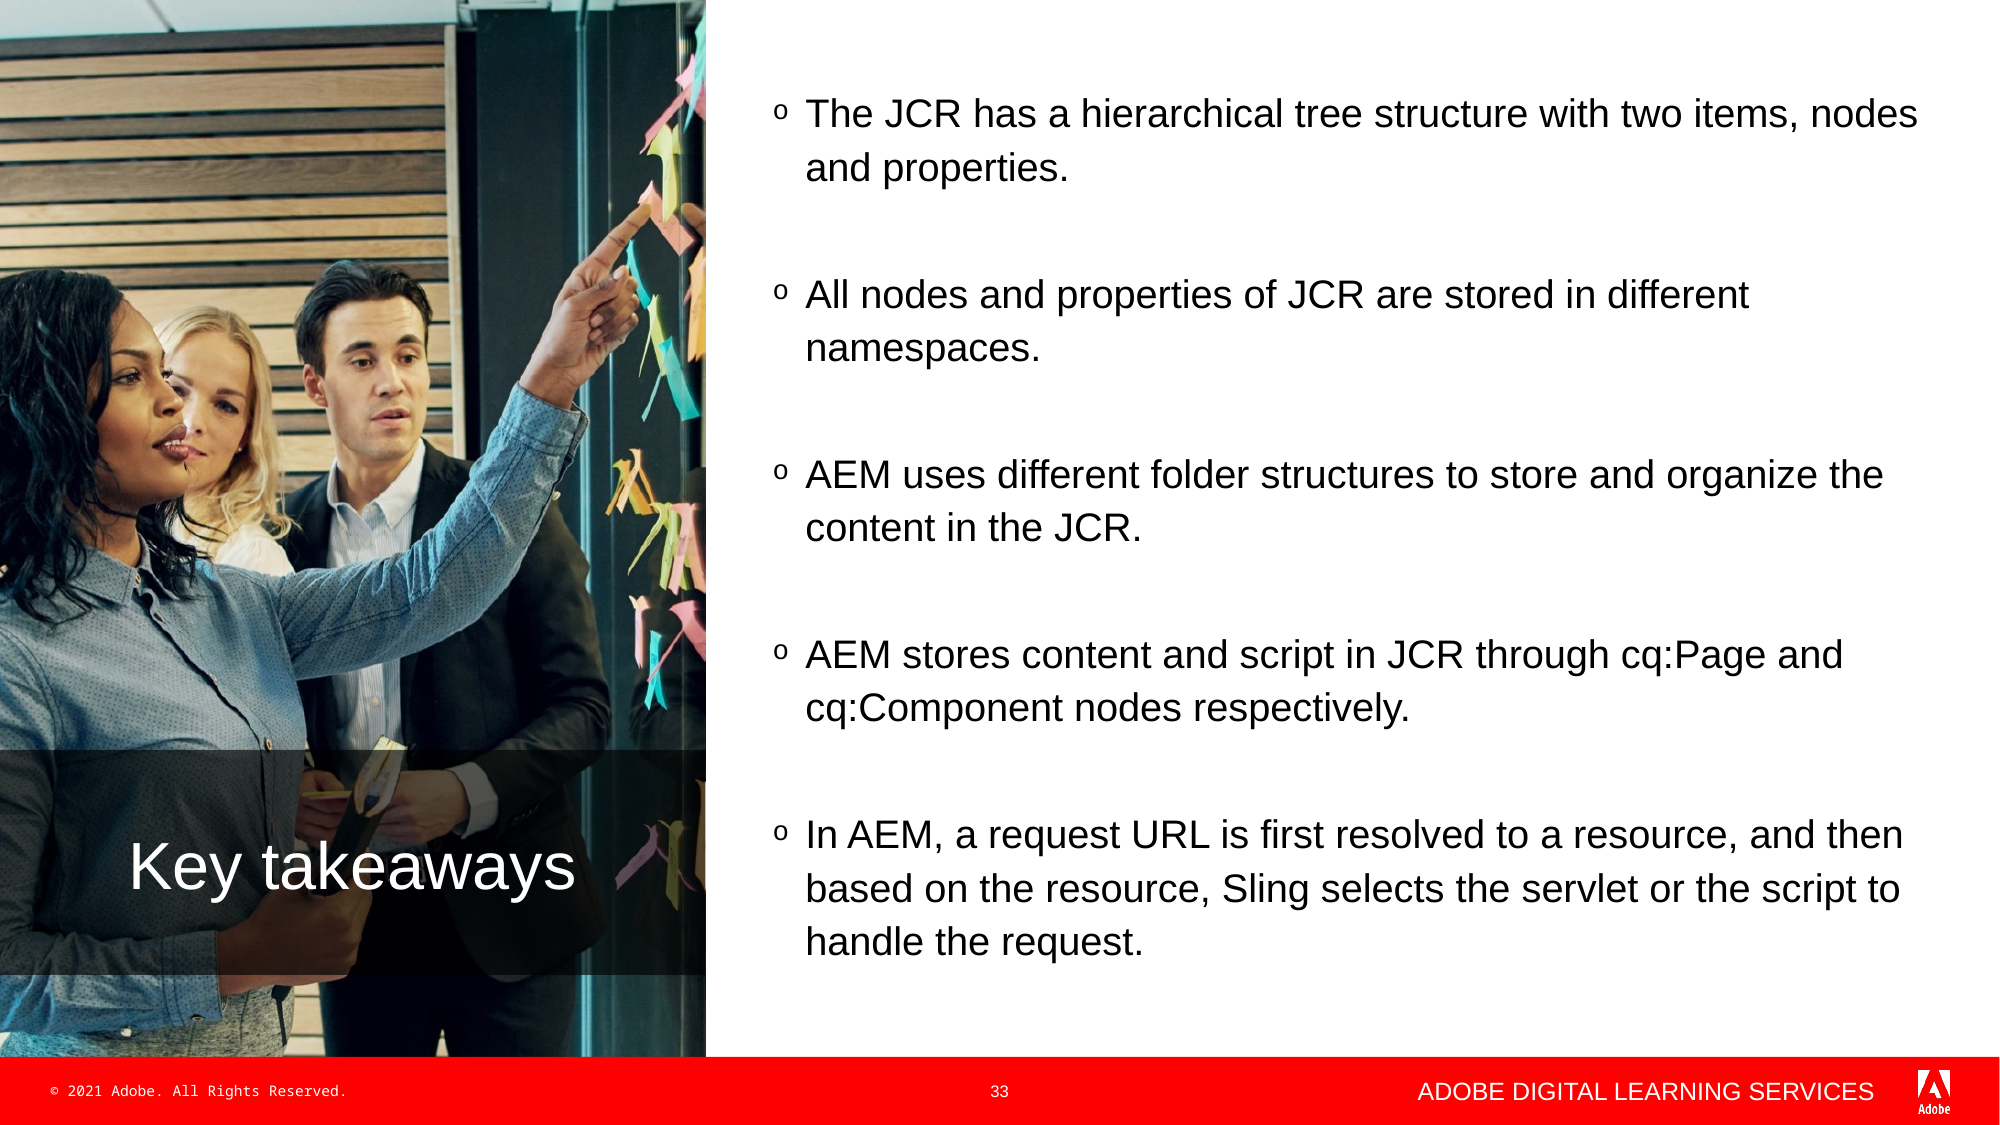

The JCR has a hierarchical tree structure with two items, nodes and properties.

All nodes and properties of JCR are stored in different namespaces.

AEM uses different folder structures to store and organize the content in the JCR.

AEM stores content and script in JCR through cq:Page and cq:Component nodes respectively.

In AEM, a request URL is first resolved to a resource, and then based on the resource, Sling selects the servlet or the script to handle the request.